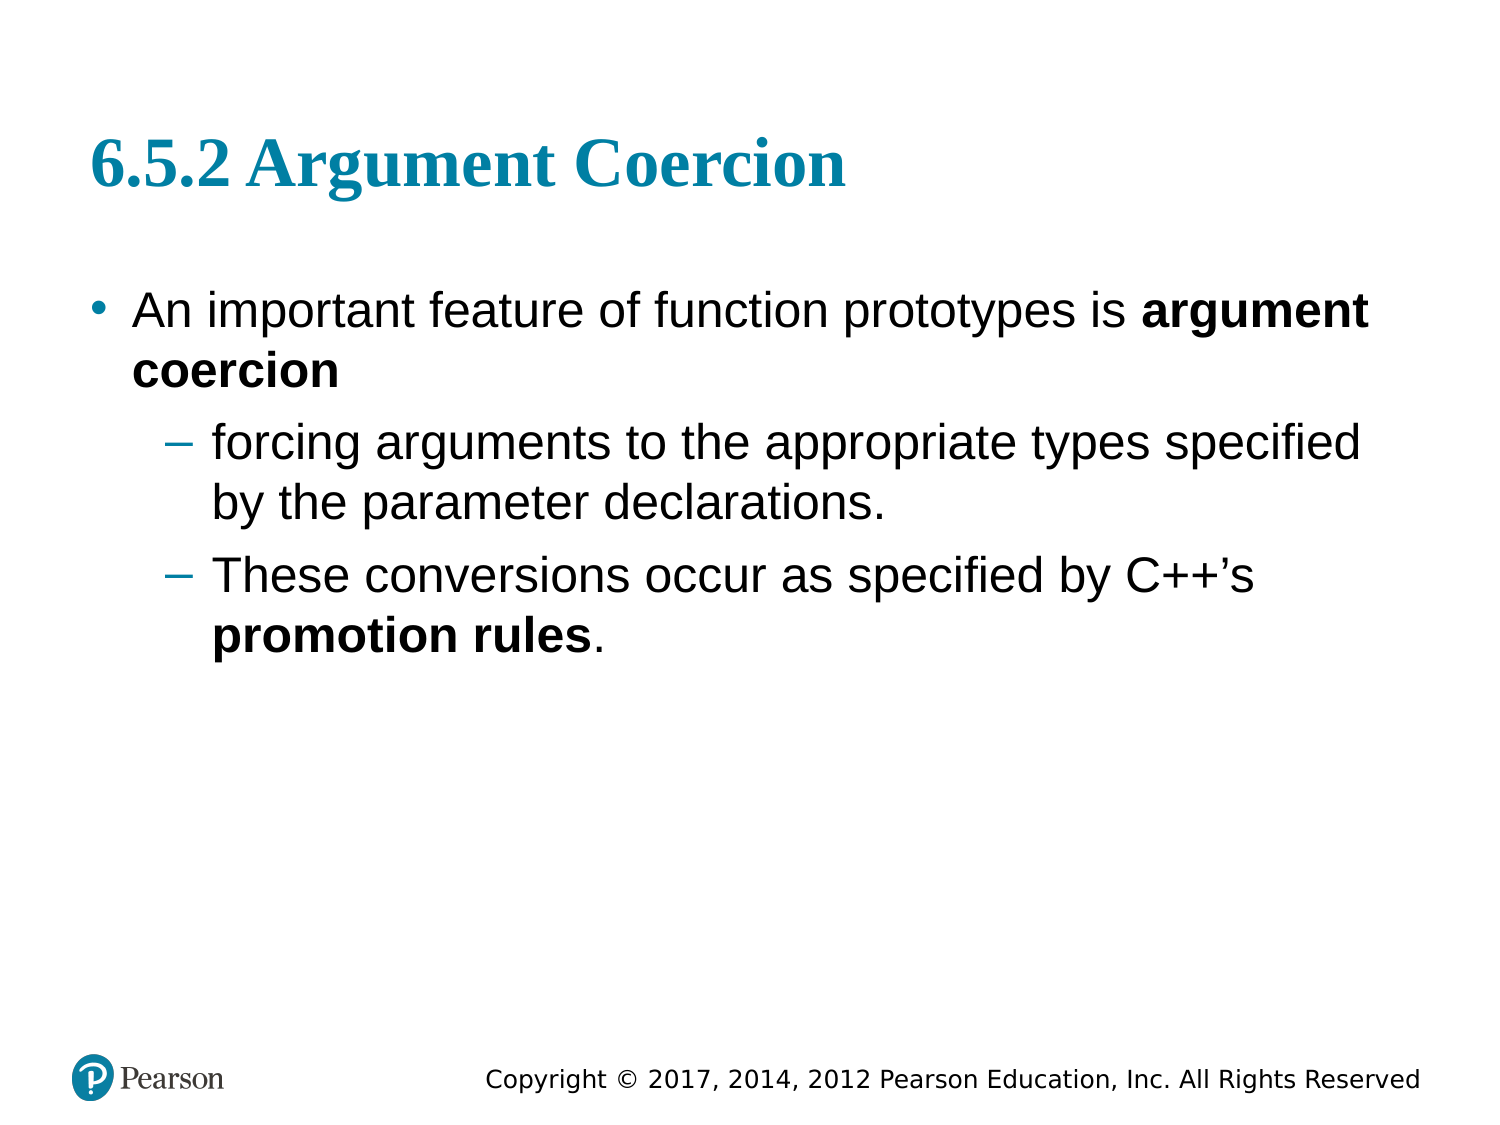

# 6.5.2 Argument Coercion
An important feature of function prototypes is argument coercion
forcing arguments to the appropriate types specified by the parameter declarations.
These conversions occur as specified by C++’s promotion rules.